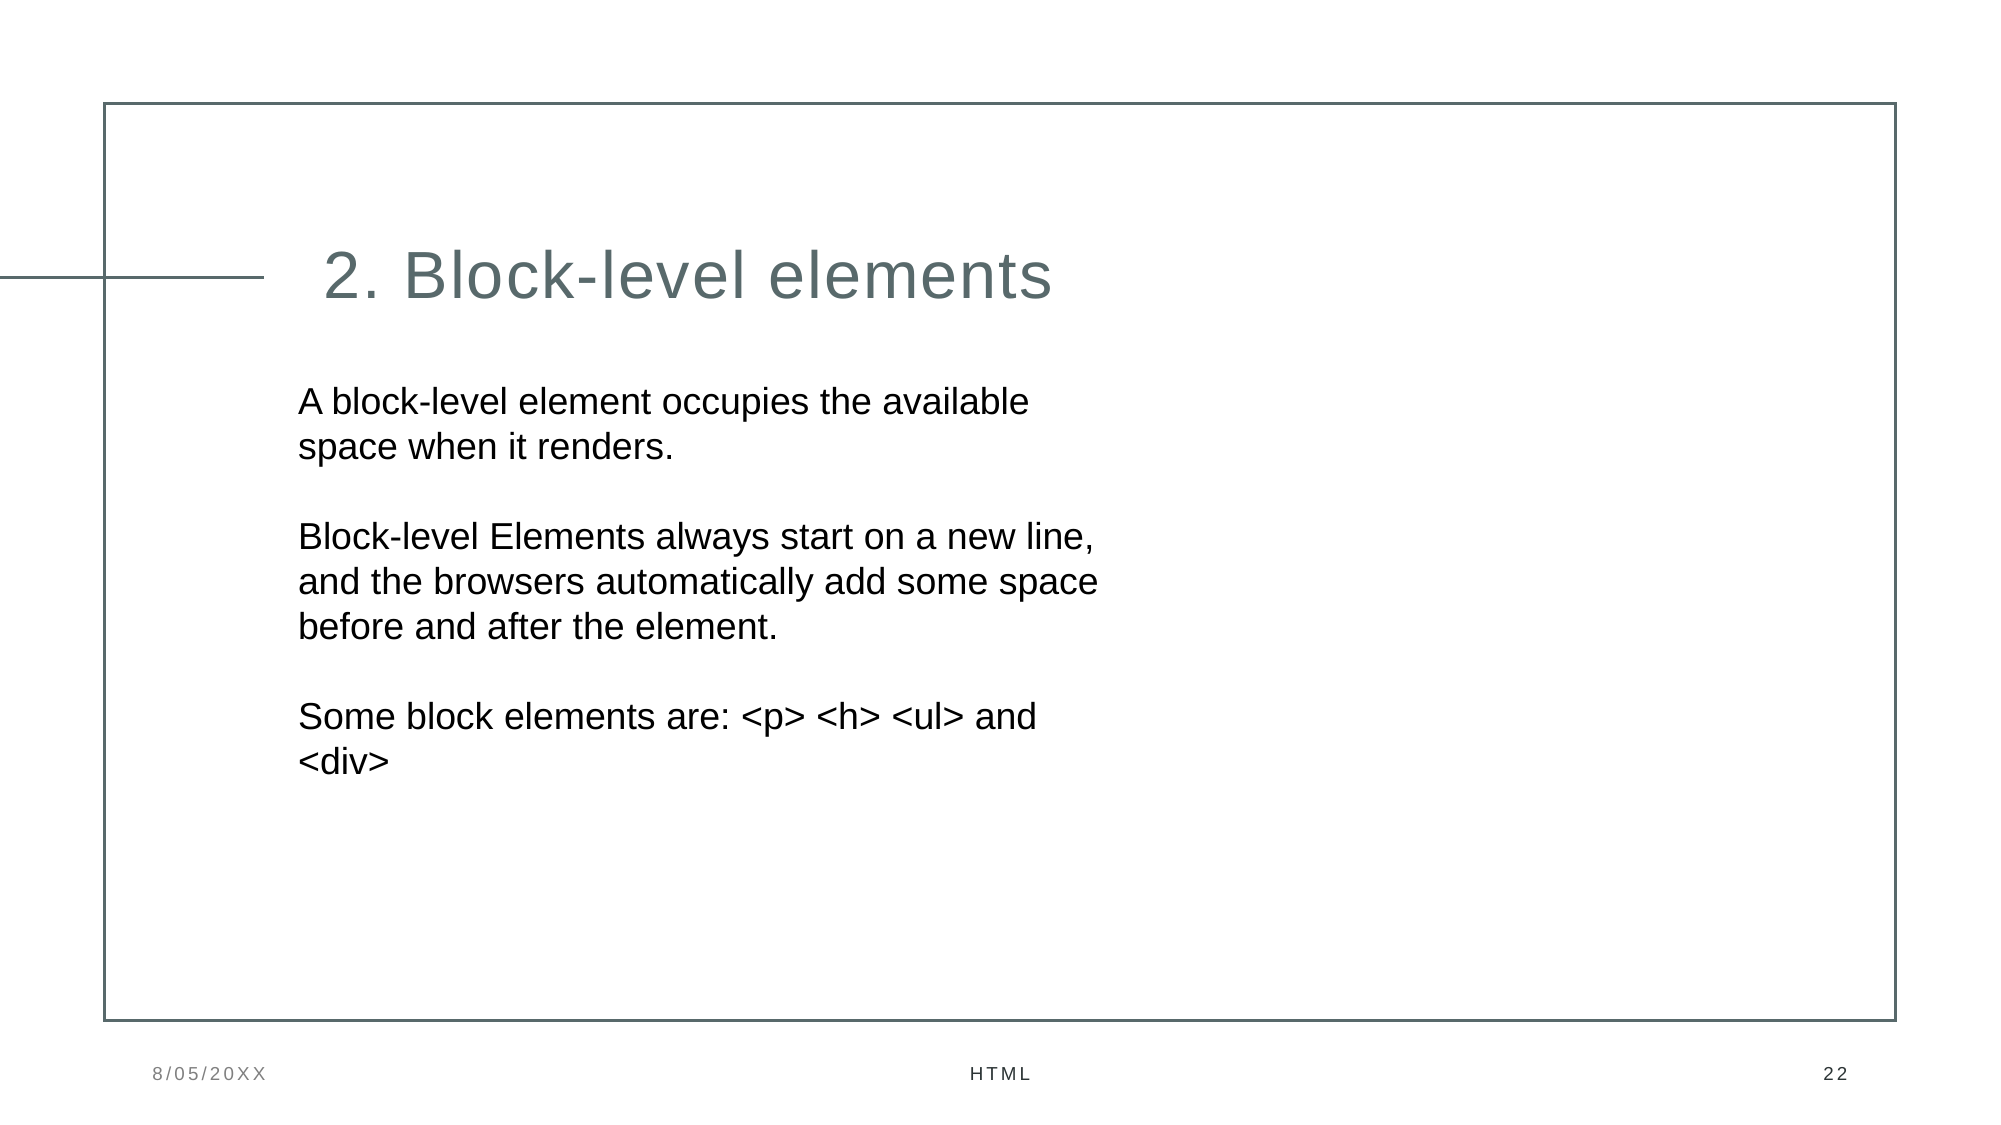

# 2. Block-level elements
A block-level element occupies the available space when it renders.

Block-level Elements always start on a new line, and the browsers automatically add some space before and after the element.

Some block elements are: <p> <h> <ul> and <div>
8/05/20XX
HTML
22